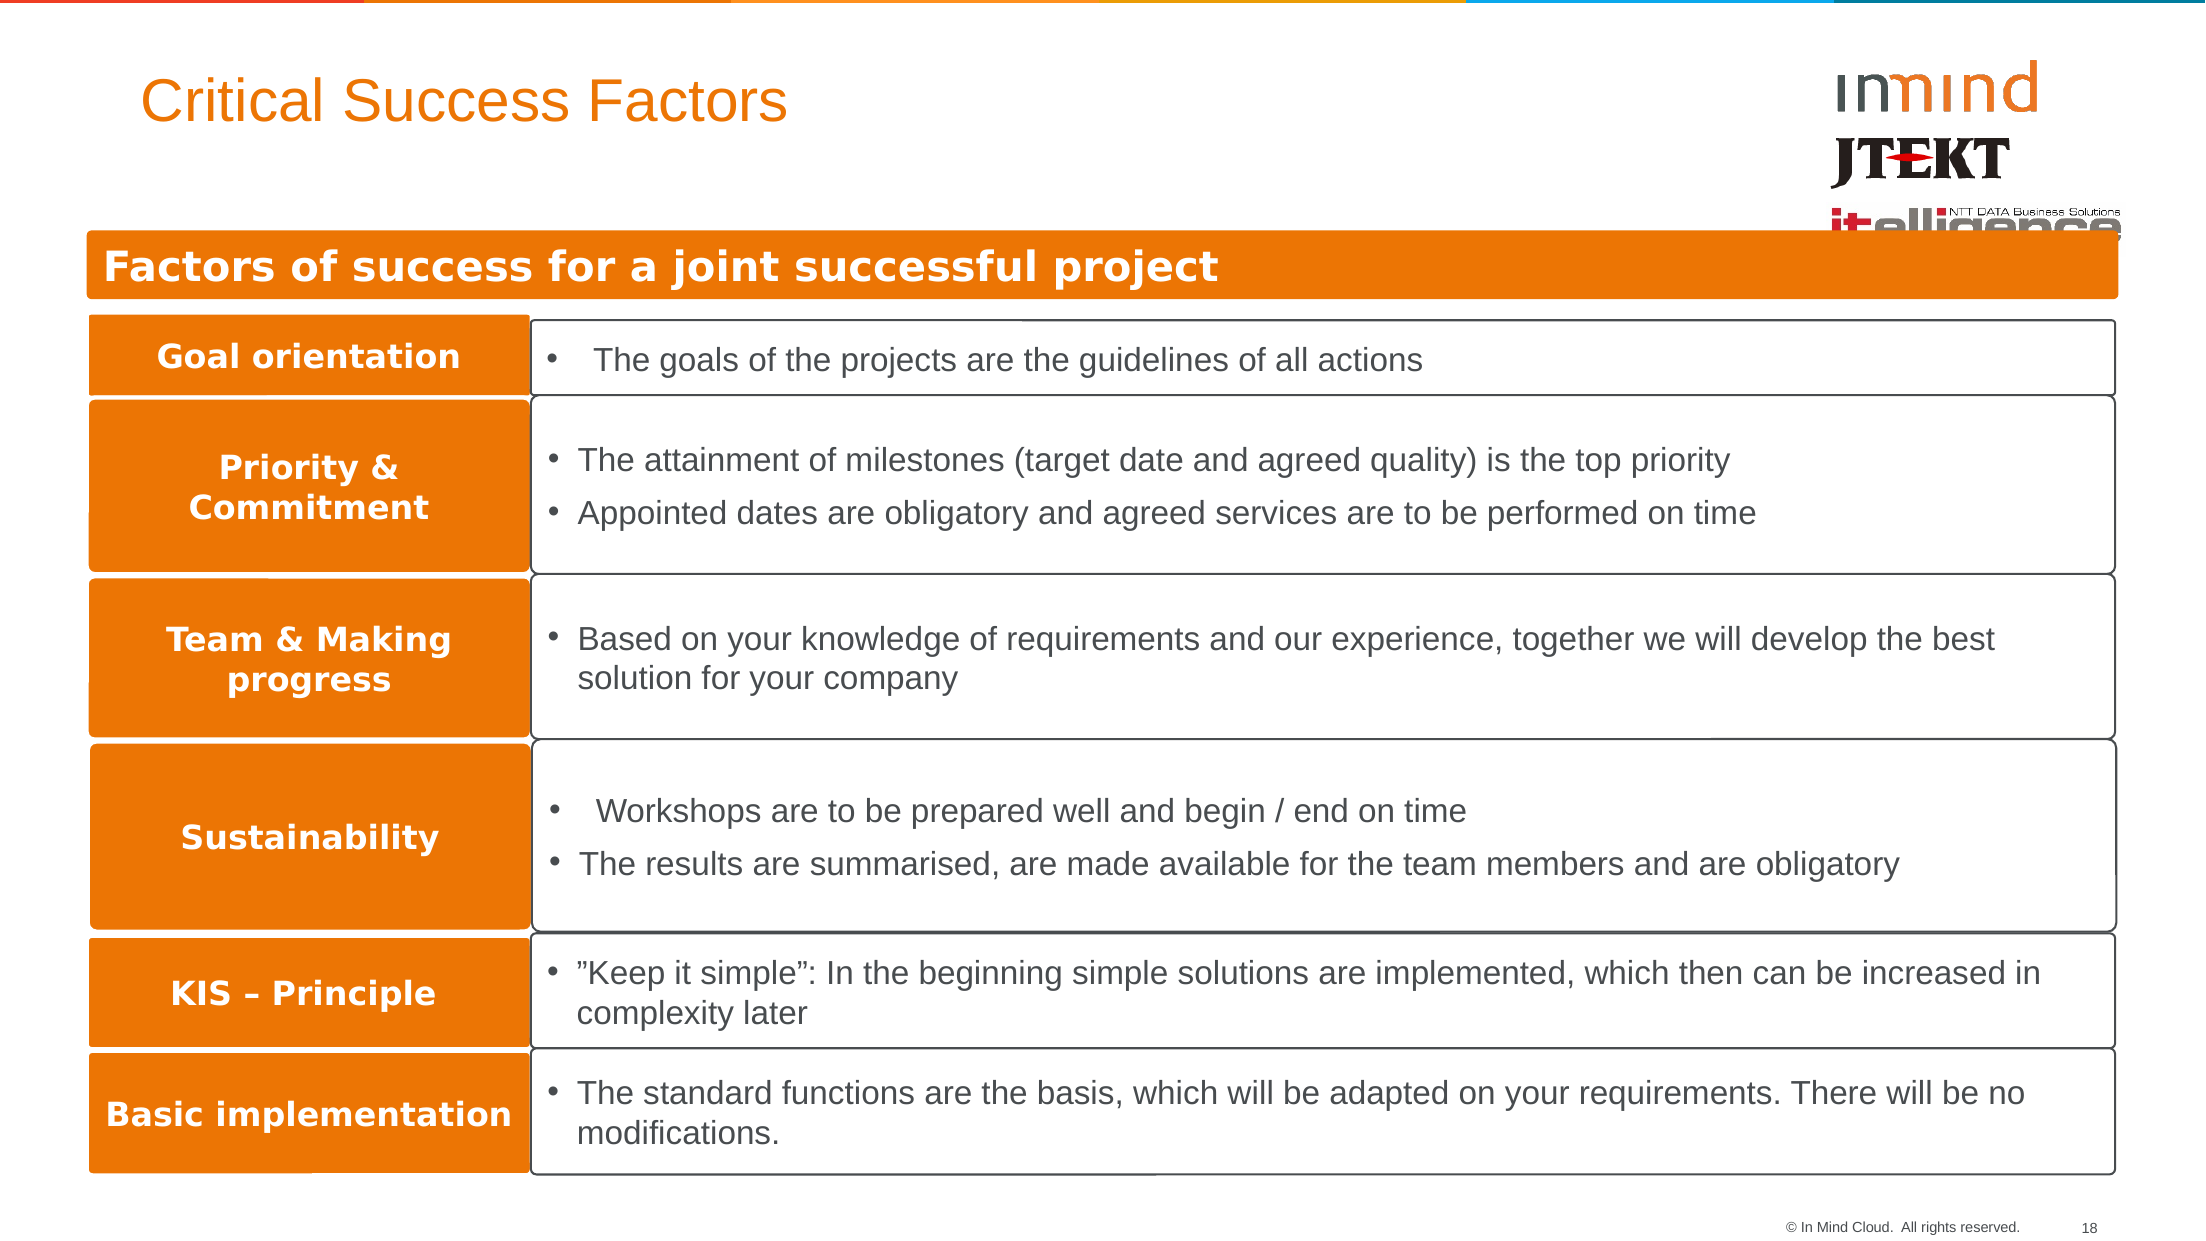

Critical Success Factors
Factors of success for a joint successful project
Goal orientation
  The goals of the projects are the guidelines of all actions
The attainment of milestones (target date and agreed quality) is the top priority
Appointed dates are obligatory and agreed services are to be performed on time
Priority & Commitment
Based on your knowledge of requirements and our experience, together we will develop the best solution for your company
Team & Making progress
  Workshops are to be prepared well and begin / end on time
The results are summarised, are made available for the team members and are obligatory
Sustainability
”Keep it simple”: In the beginning simple solutions are implemented, which then can be increased in complexity later
KIS – Principle
The standard functions are the basis, which will be adapted on your requirements. There will be no modifications.
Basic implementation